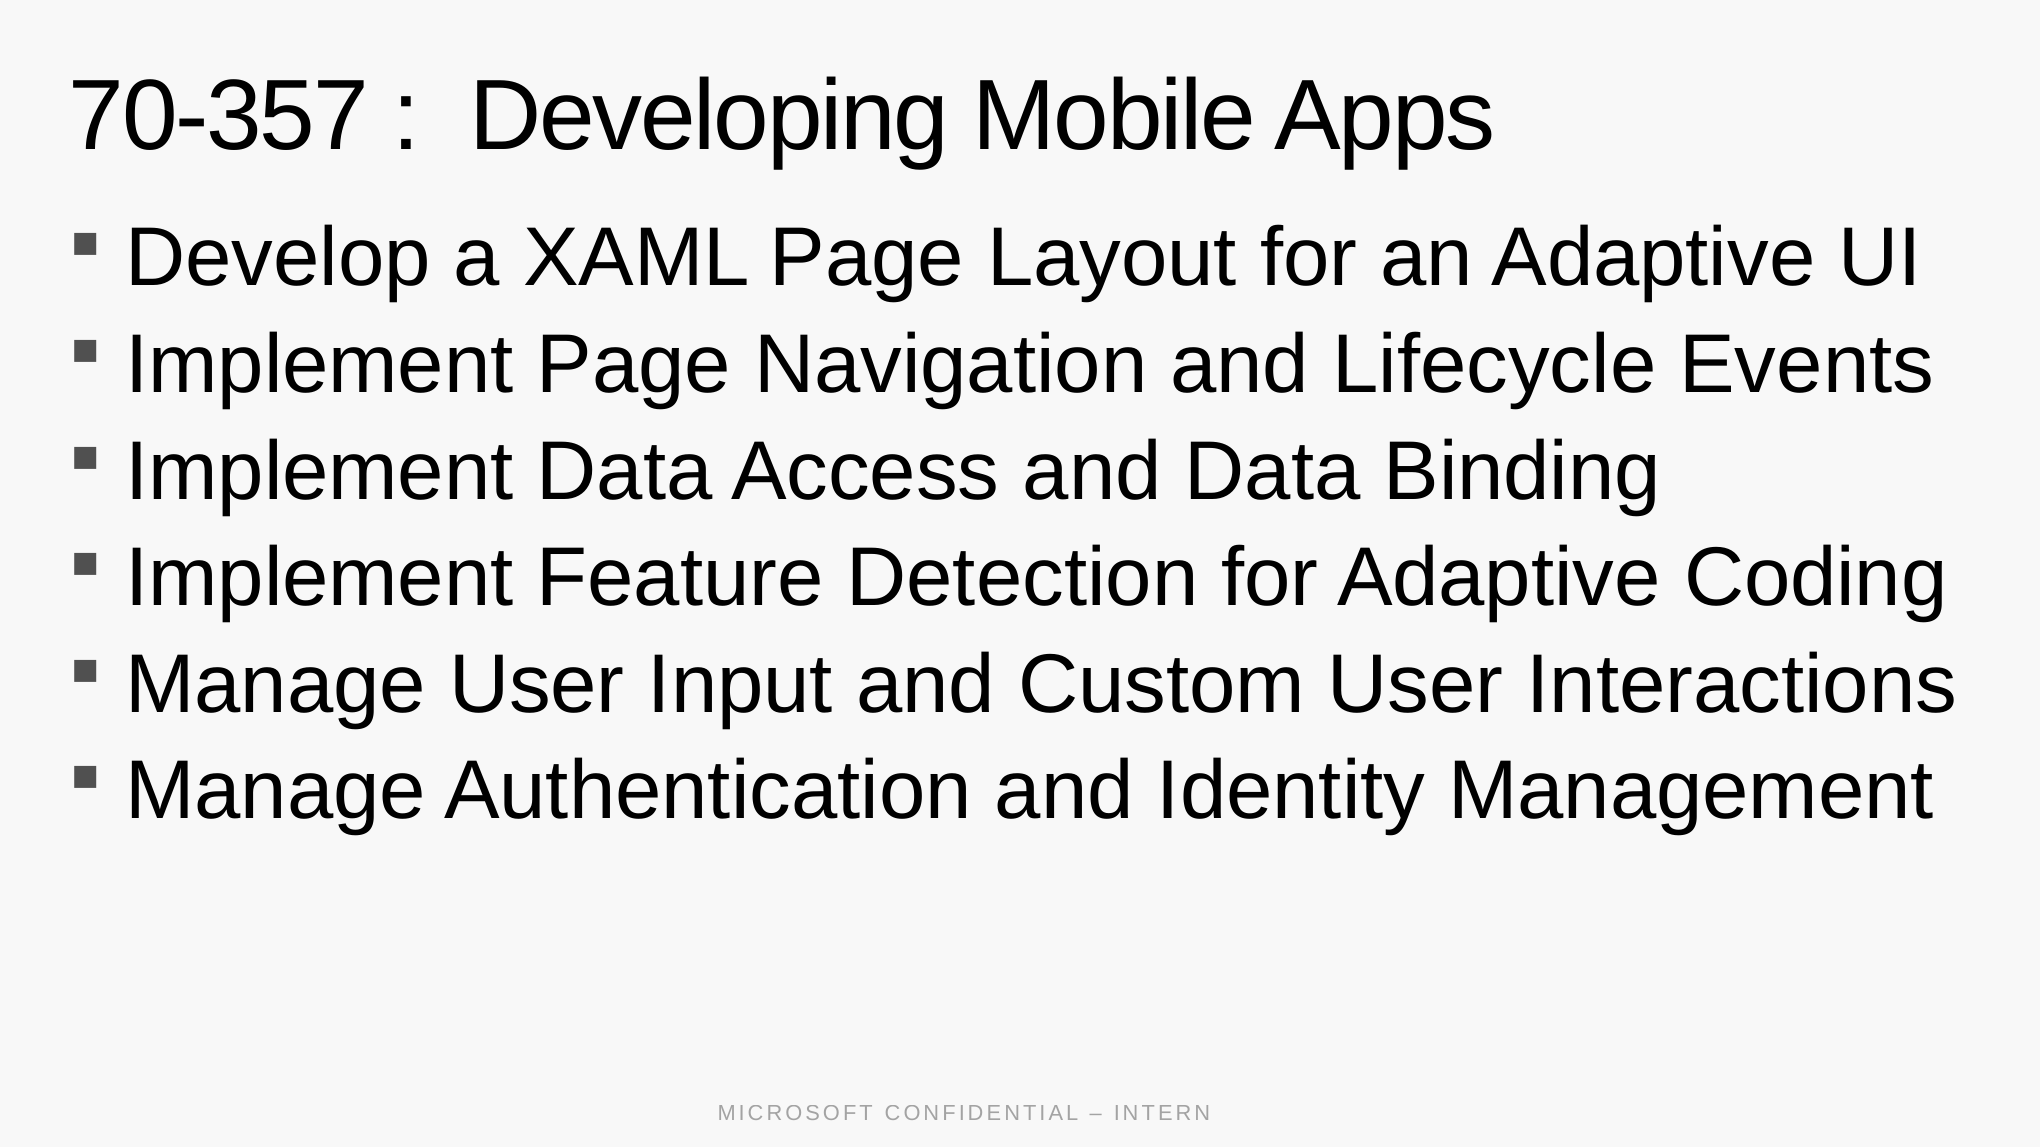

# 70-357 :  Developing Mobile Apps
Develop a XAML Page Layout for an Adaptive UI
Implement Page Navigation and Lifecycle Events
Implement Data Access and Data Binding
Implement Feature Detection for Adaptive Coding
Manage User Input and Custom User Interactions
Manage Authentication and Identity Management